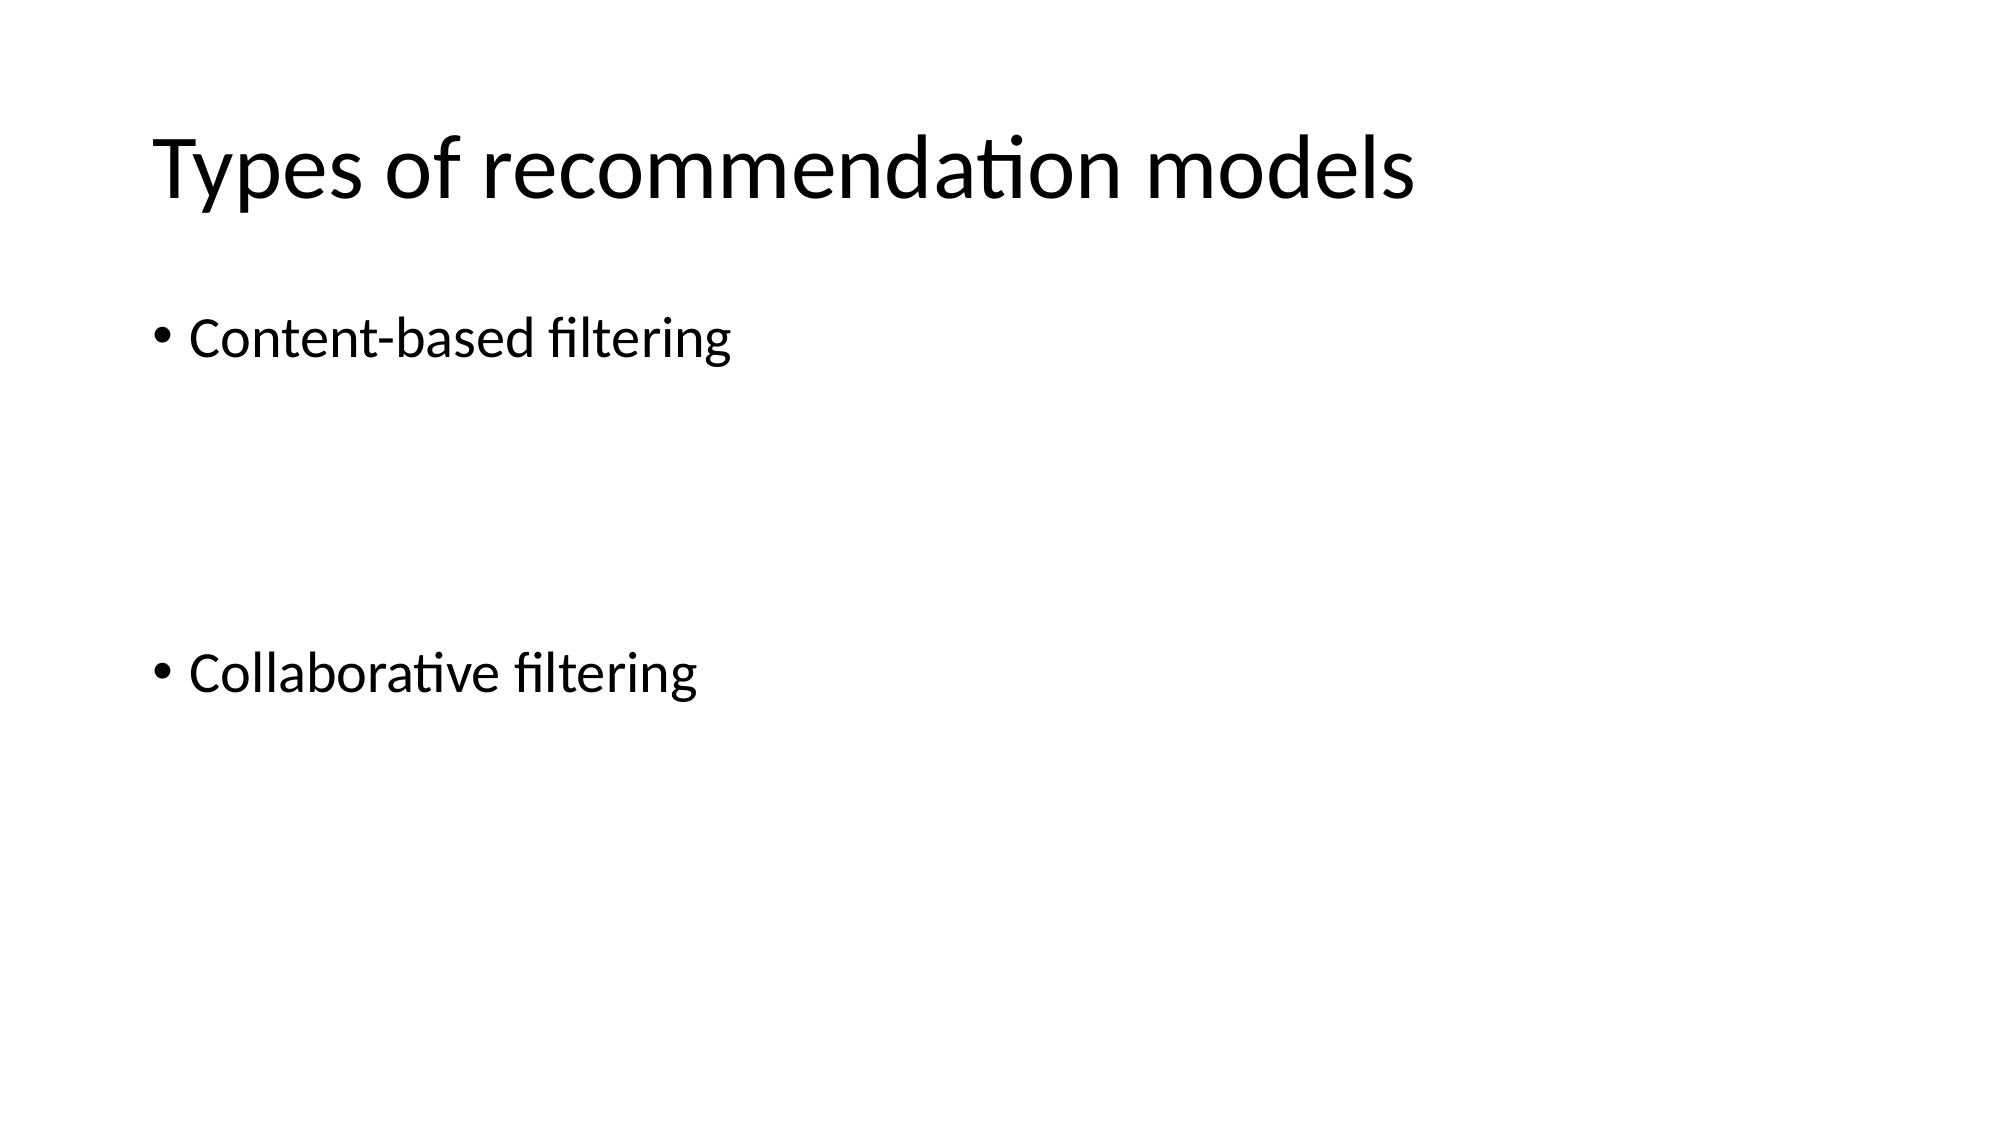

# Types of recommendation models
Content-based filtering

Collaborative filtering